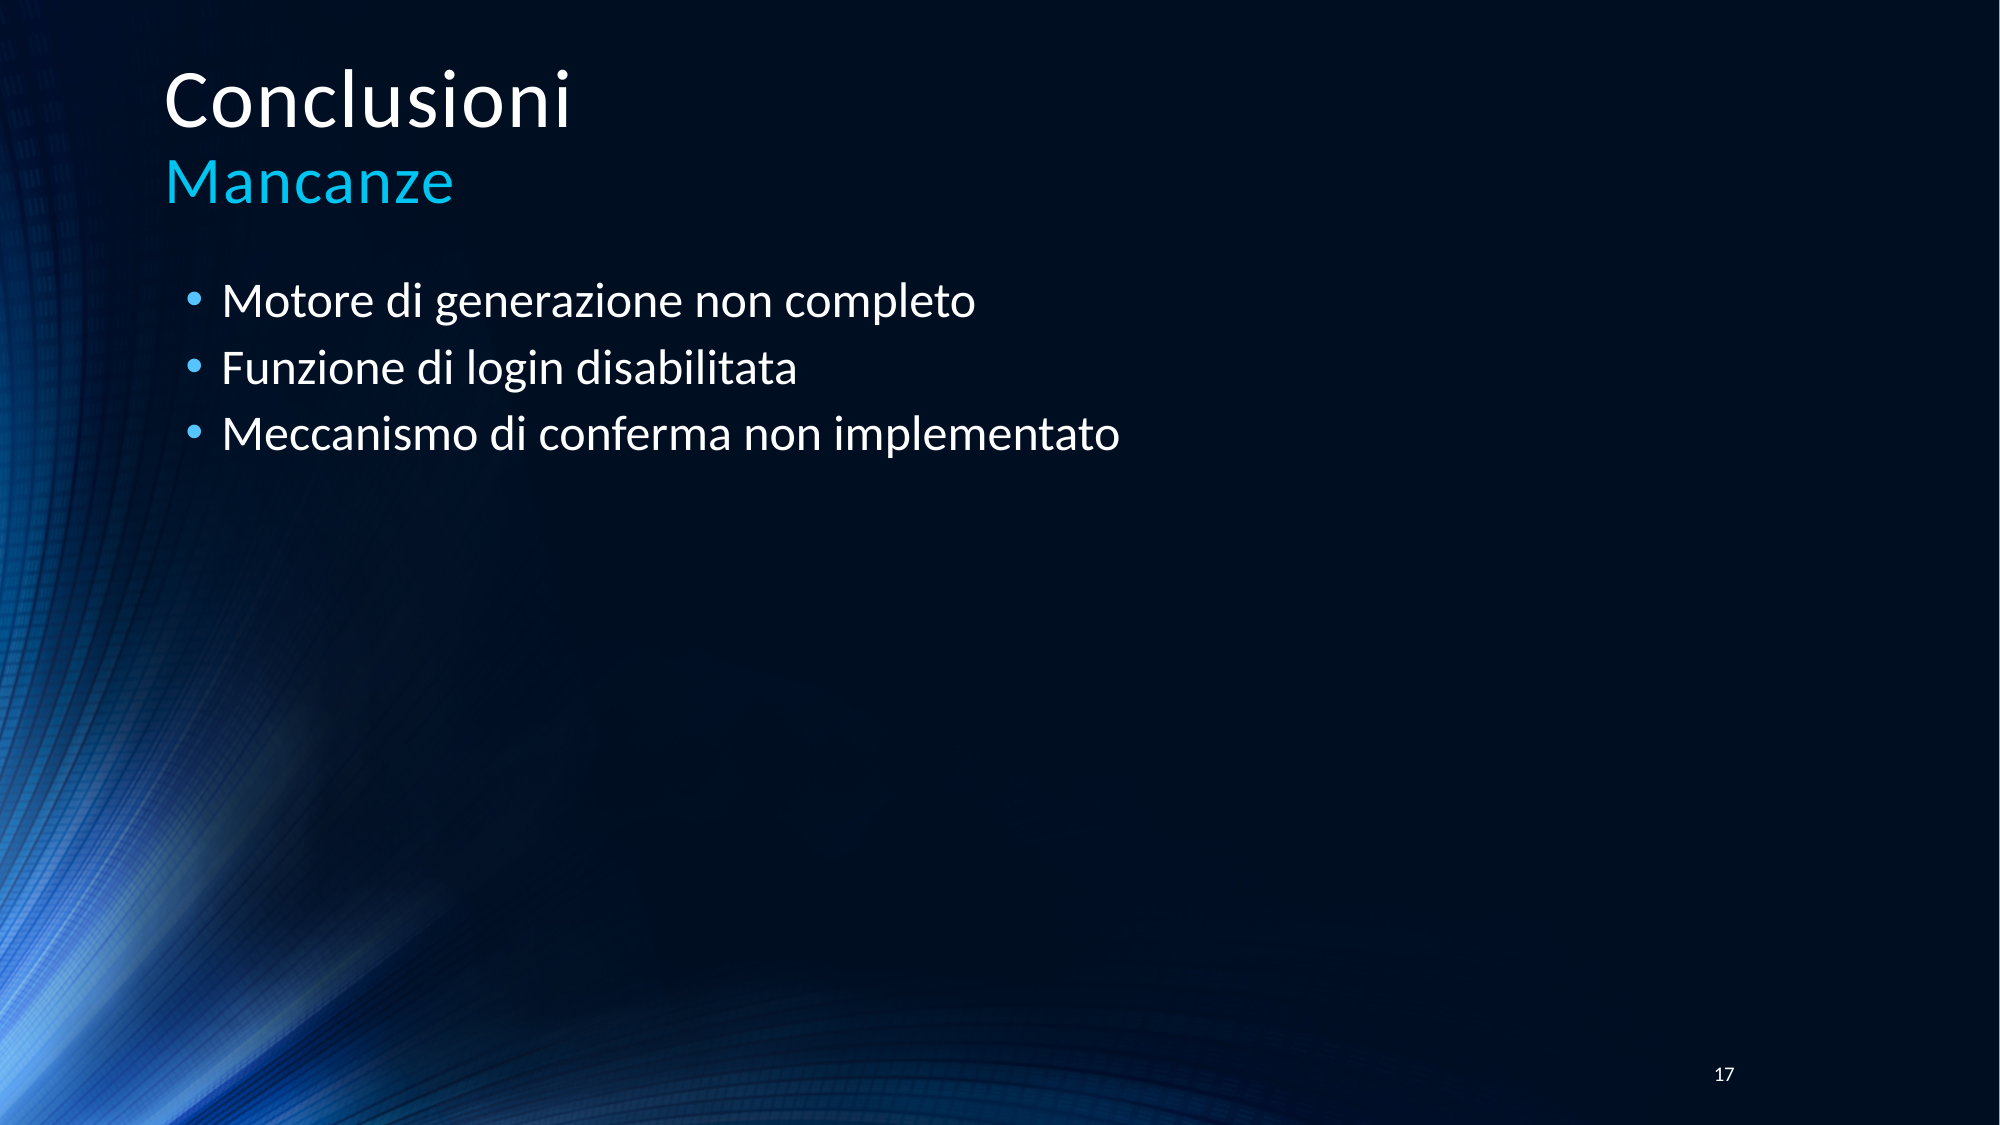

# Conclusioni Mancanze
Motore di generazione non completo
Funzione di login disabilitata
Meccanismo di conferma non implementato
17